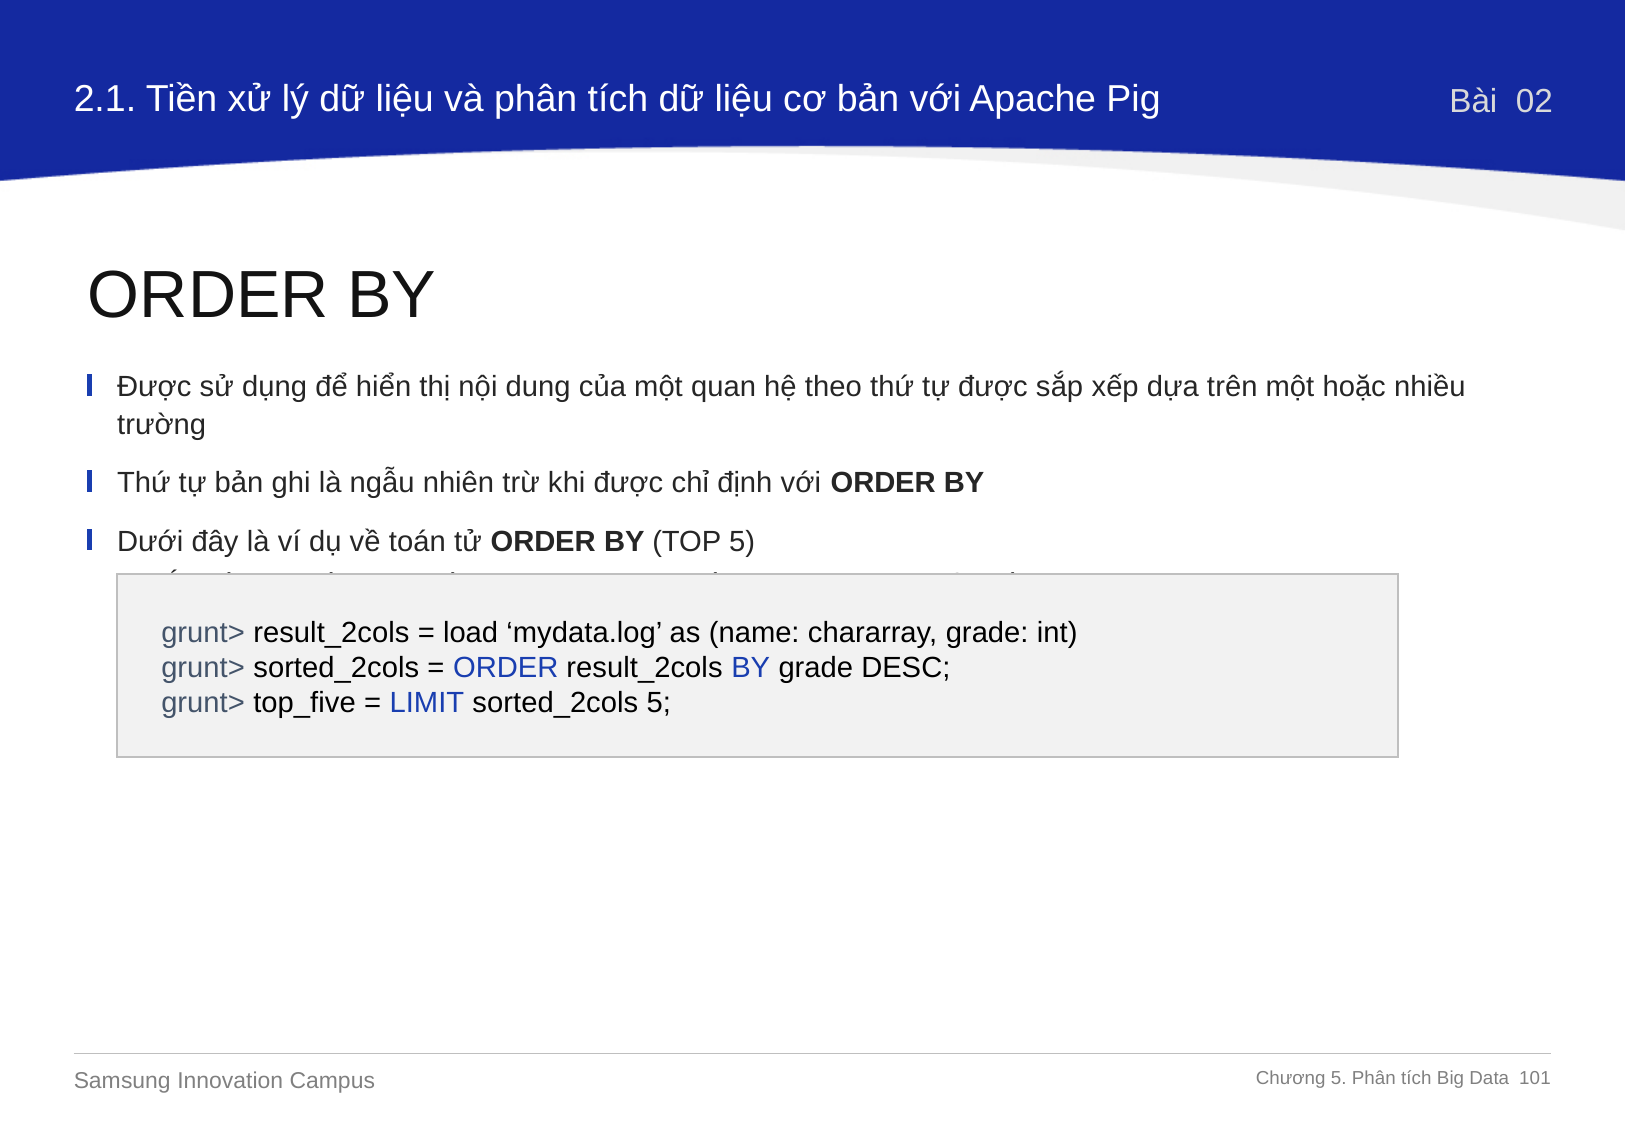

2.1. Tiền xử lý dữ liệu và phân tích dữ liệu cơ bản với Apache Pig
Bài  02
ORDER BY
Được sử dụng để hiển thị nội dung của một quan hệ theo thứ tự được sắp xếp dựa trên một hoặc nhiều trường
Thứ tự bản ghi là ngẫu nhiên trừ khi được chỉ định với ORDER BY
Dưới đây là ví dụ về toán tử ORDER BY (TOP 5)
Sắp xếp tăng dần theo cấp (ASC: thứ tự tăng dần, DESC: thứ tự giảm dần)

grunt> result_2cols = load ‘mydata.log’ as (name: chararray, grade: int)
grunt> sorted_2cols = ORDER result_2cols BY grade DESC;
grunt> top_five = LIMIT sorted_2cols 5;